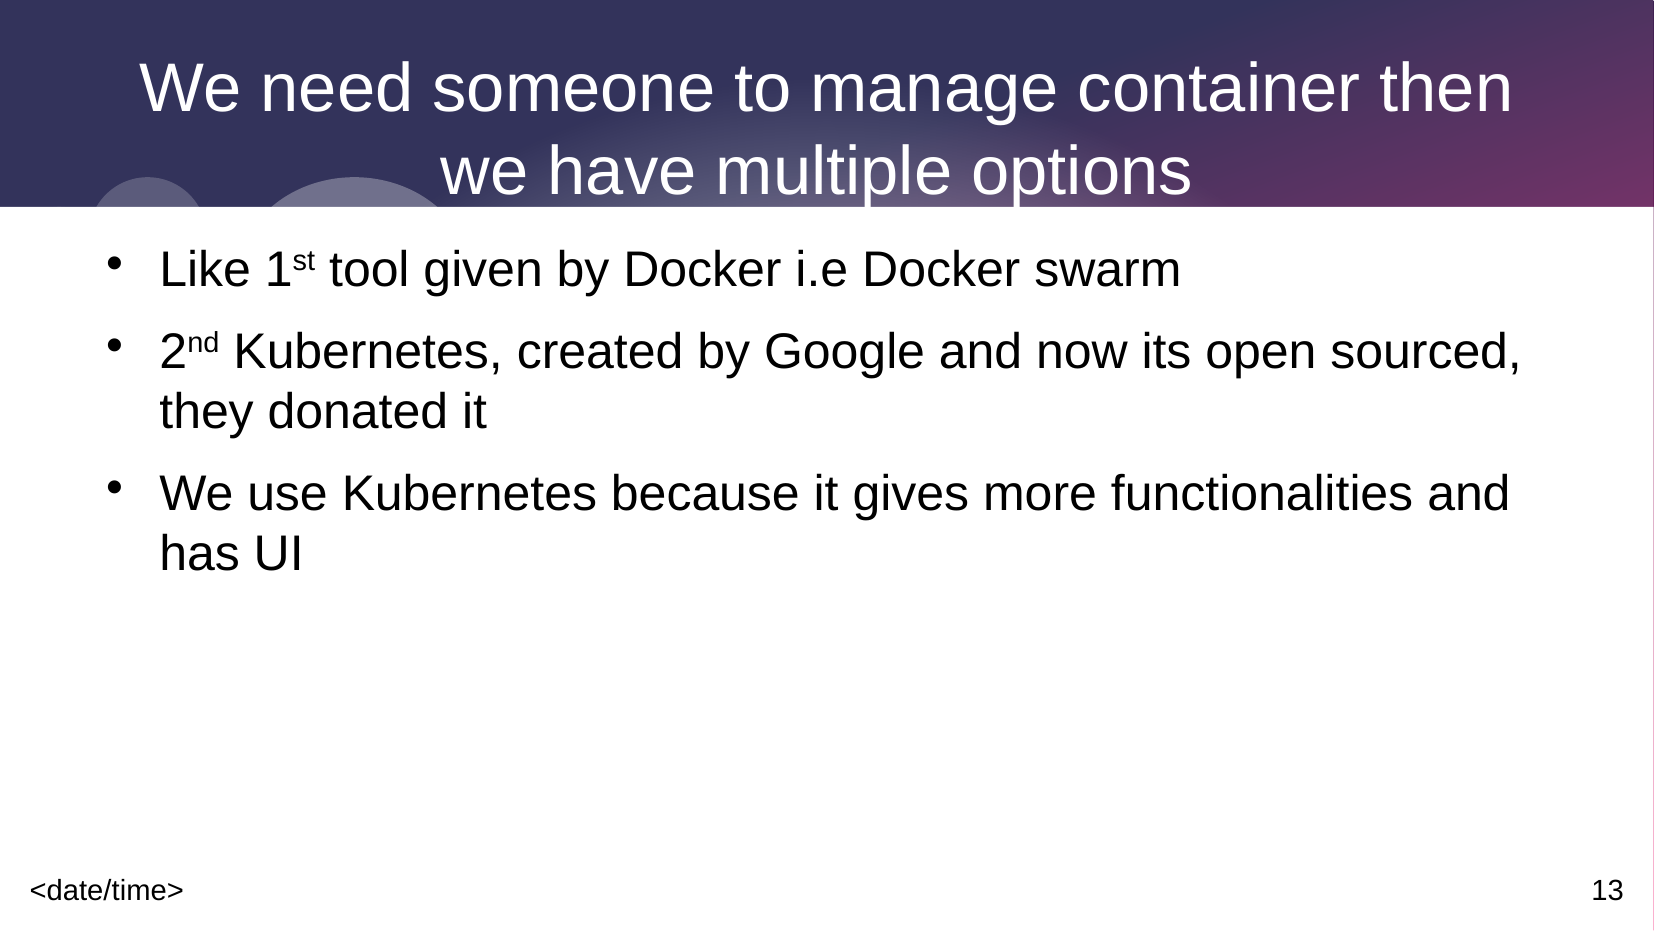

# We need someone to manage container then we have multiple options
Like 1st tool given by Docker i.e Docker swarm
2nd Kubernetes, created by Google and now its open sourced, they donated it
We use Kubernetes because it gives more functionalities and has UI